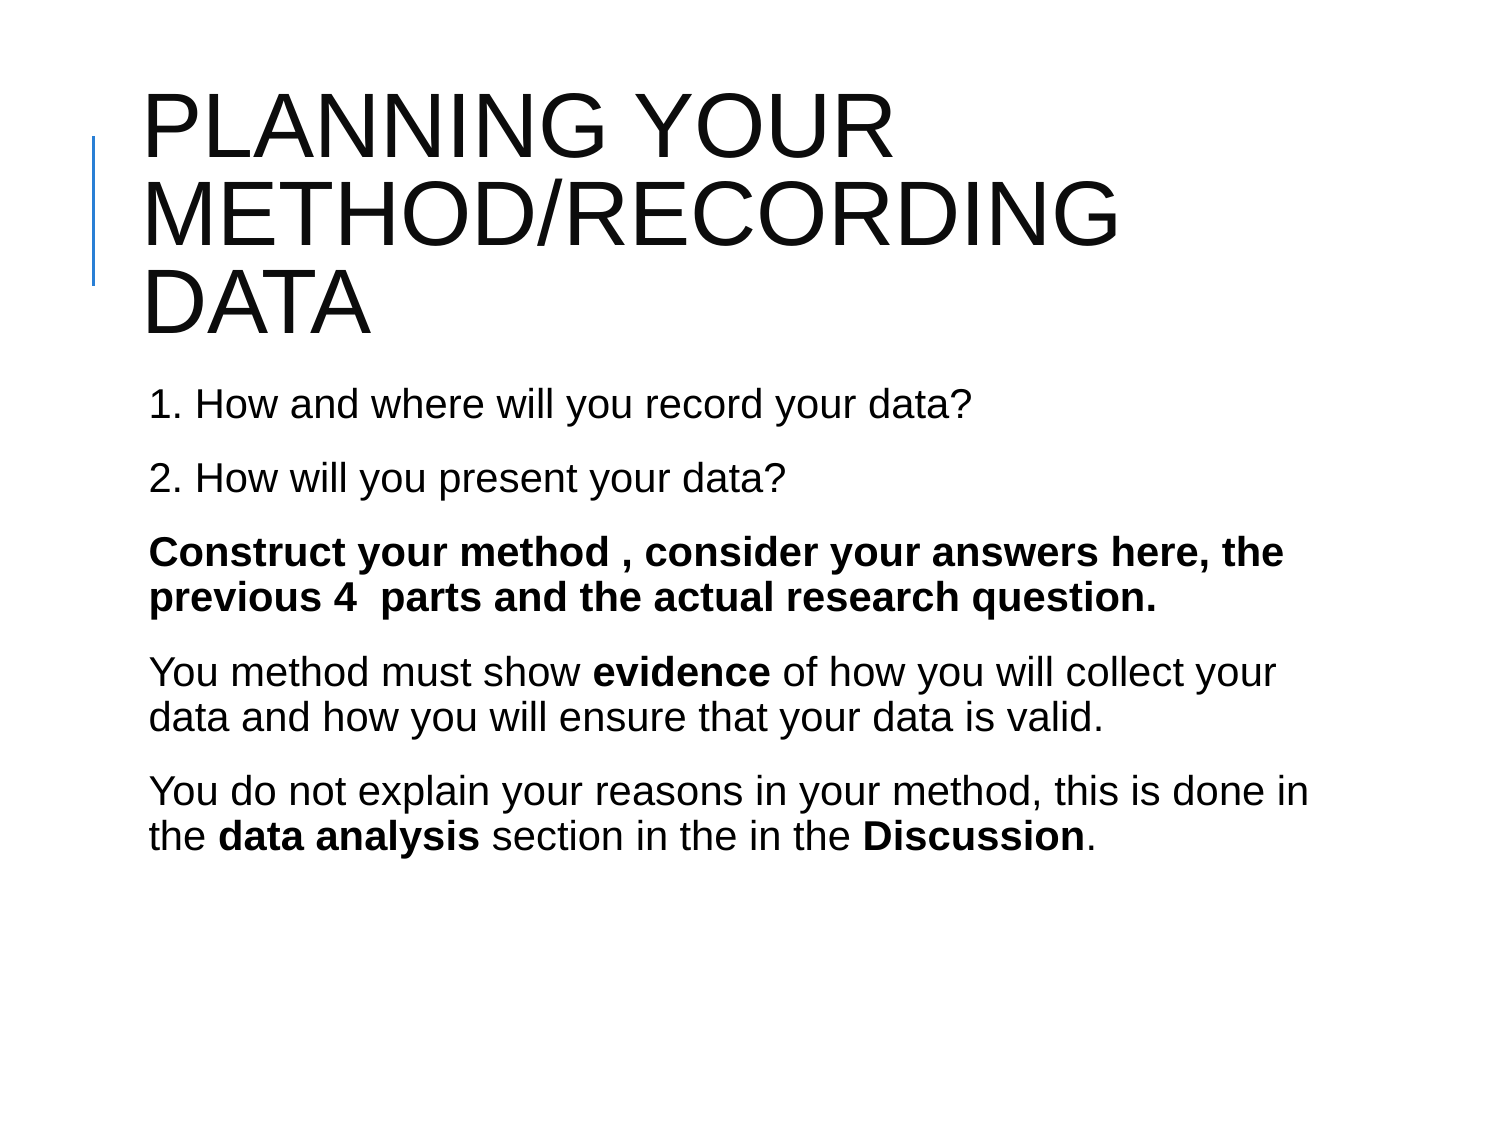

# PLANNING YOUR METHOD/RECORDING DATA
1. How and where will you record your data?
2. How will you present your data?
Construct your method , consider your answers here, the previous 4  parts and the actual research question.
You method must show evidence of how you will collect your data and how you will ensure that your data is valid.
You do not explain your reasons in your method, this is done in the data analysis section in the in the Discussion.